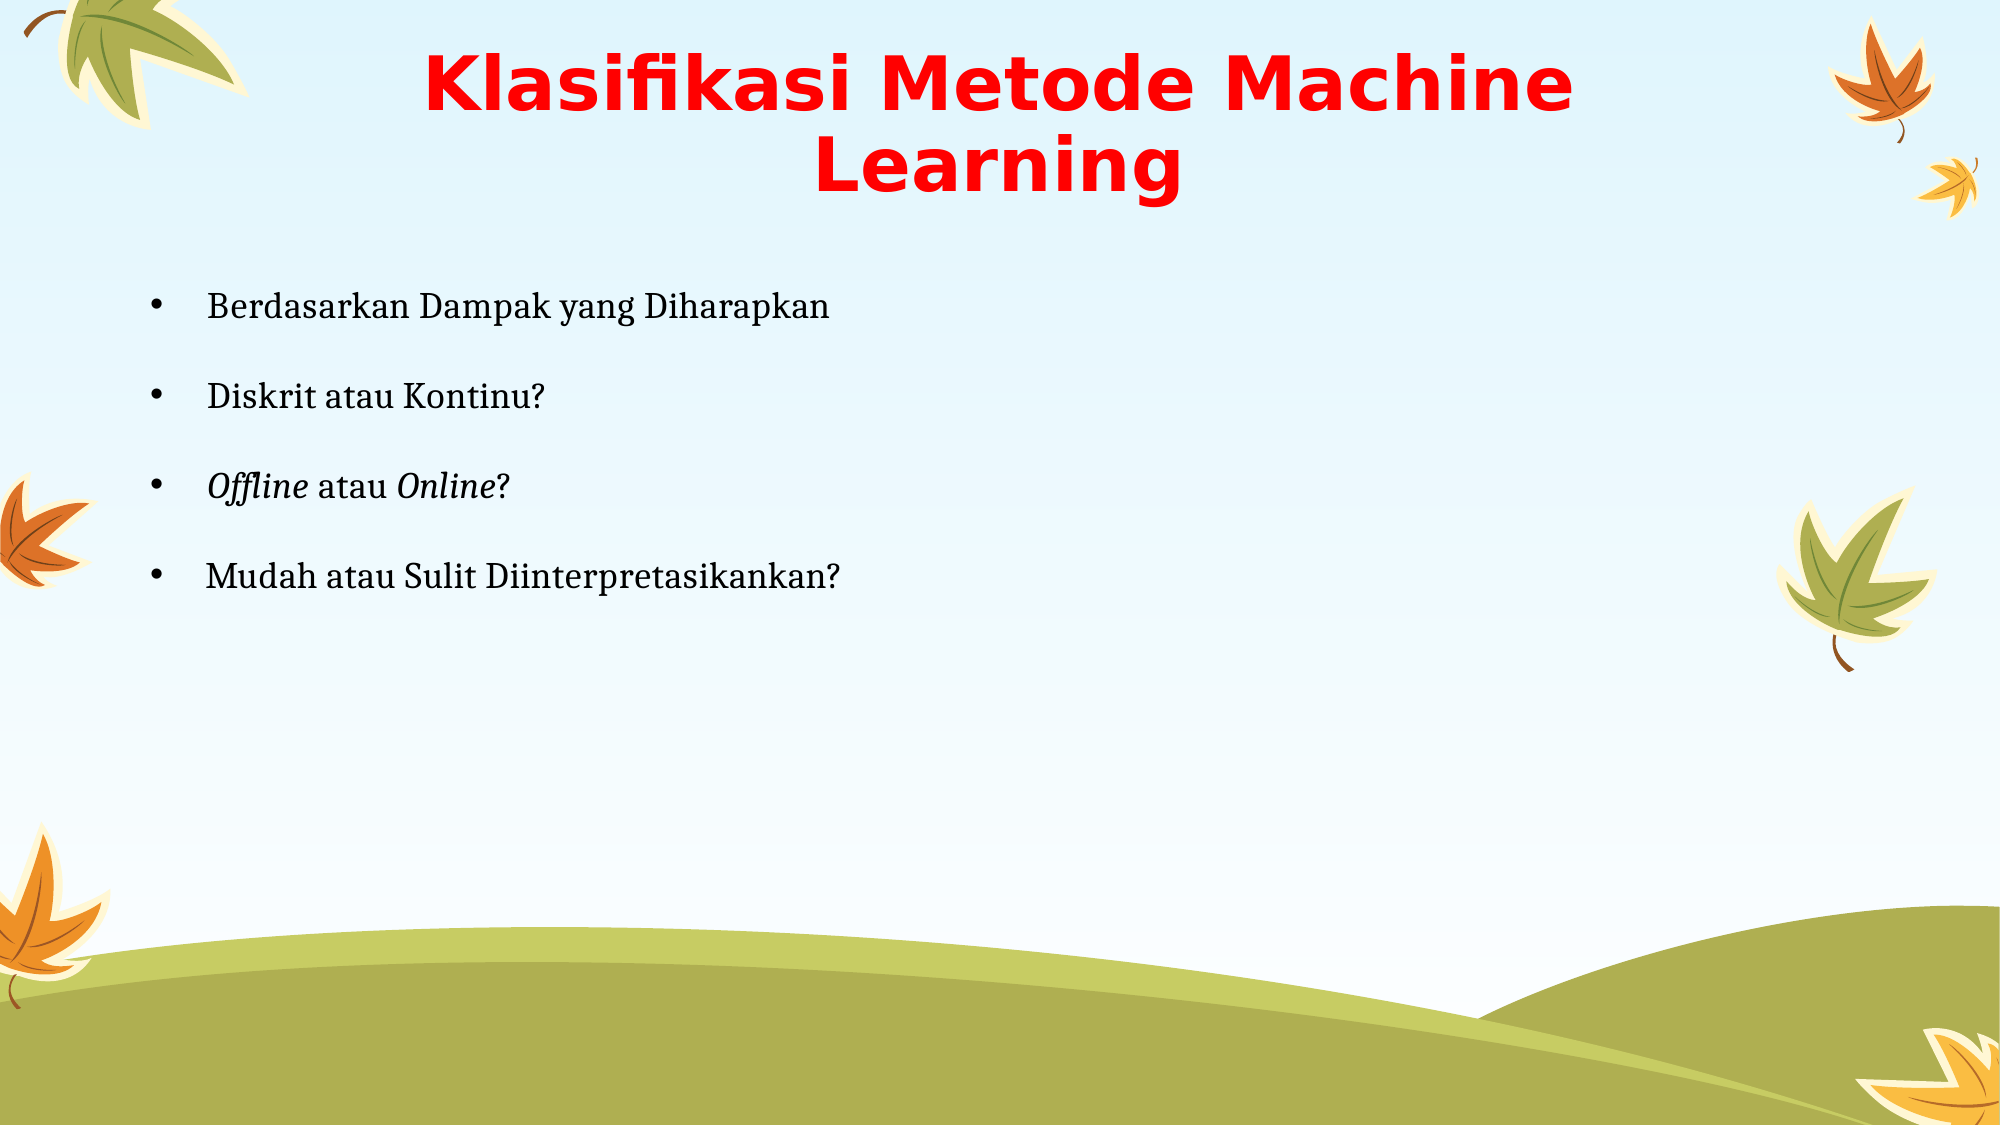

# Klasifikasi Metode Machine Learning
Berdasarkan Dampak yang Diharapkan
Diskrit atau Kontinu?
Offline atau Online?
Mudah atau Sulit Diinterpretasikankan?